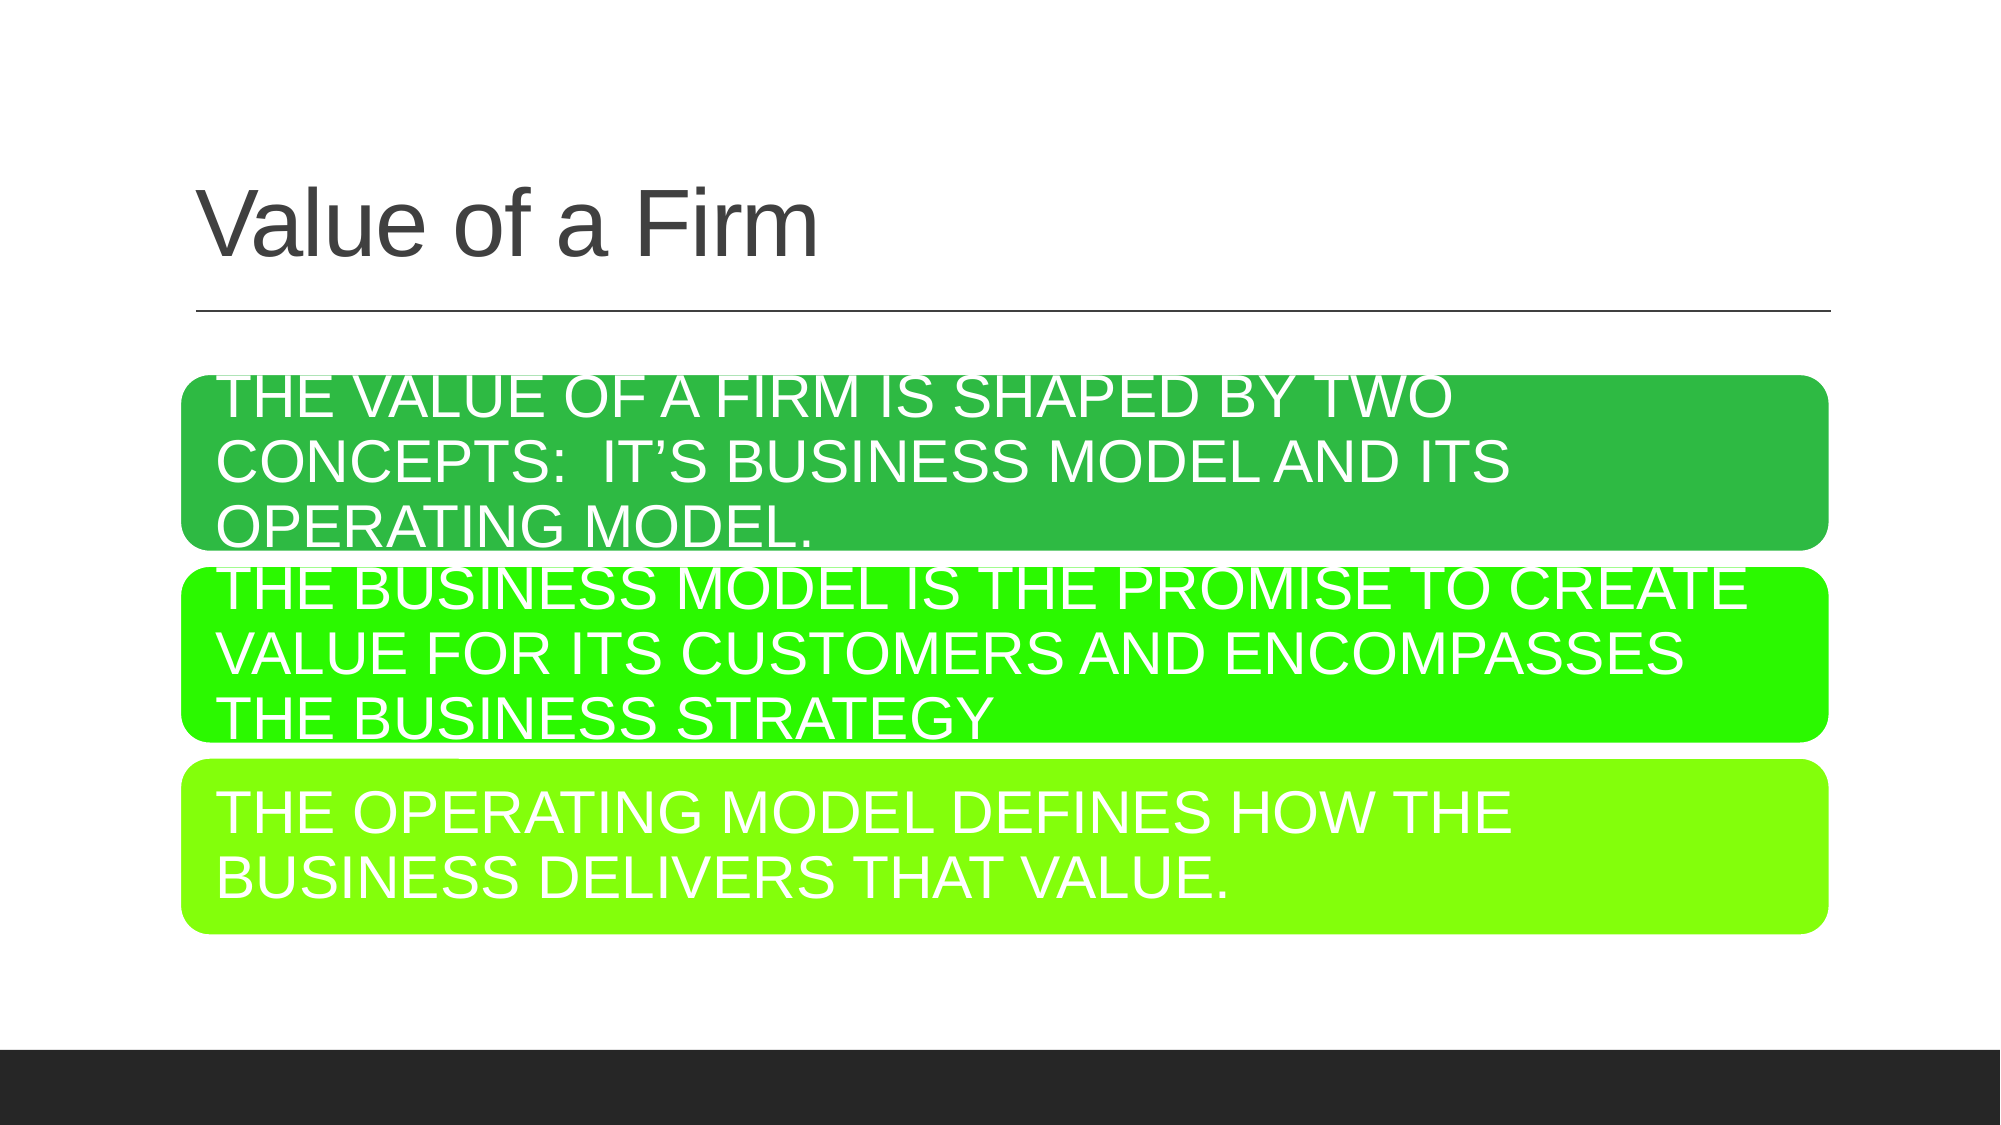

# Value of a Firm
The value of a Firm is shaped by two concepts:  It’s business model and its operating model.
The business model is the promise to create value for its customers and encompasses the business strategy
The operating model defines how the business delivers that value.